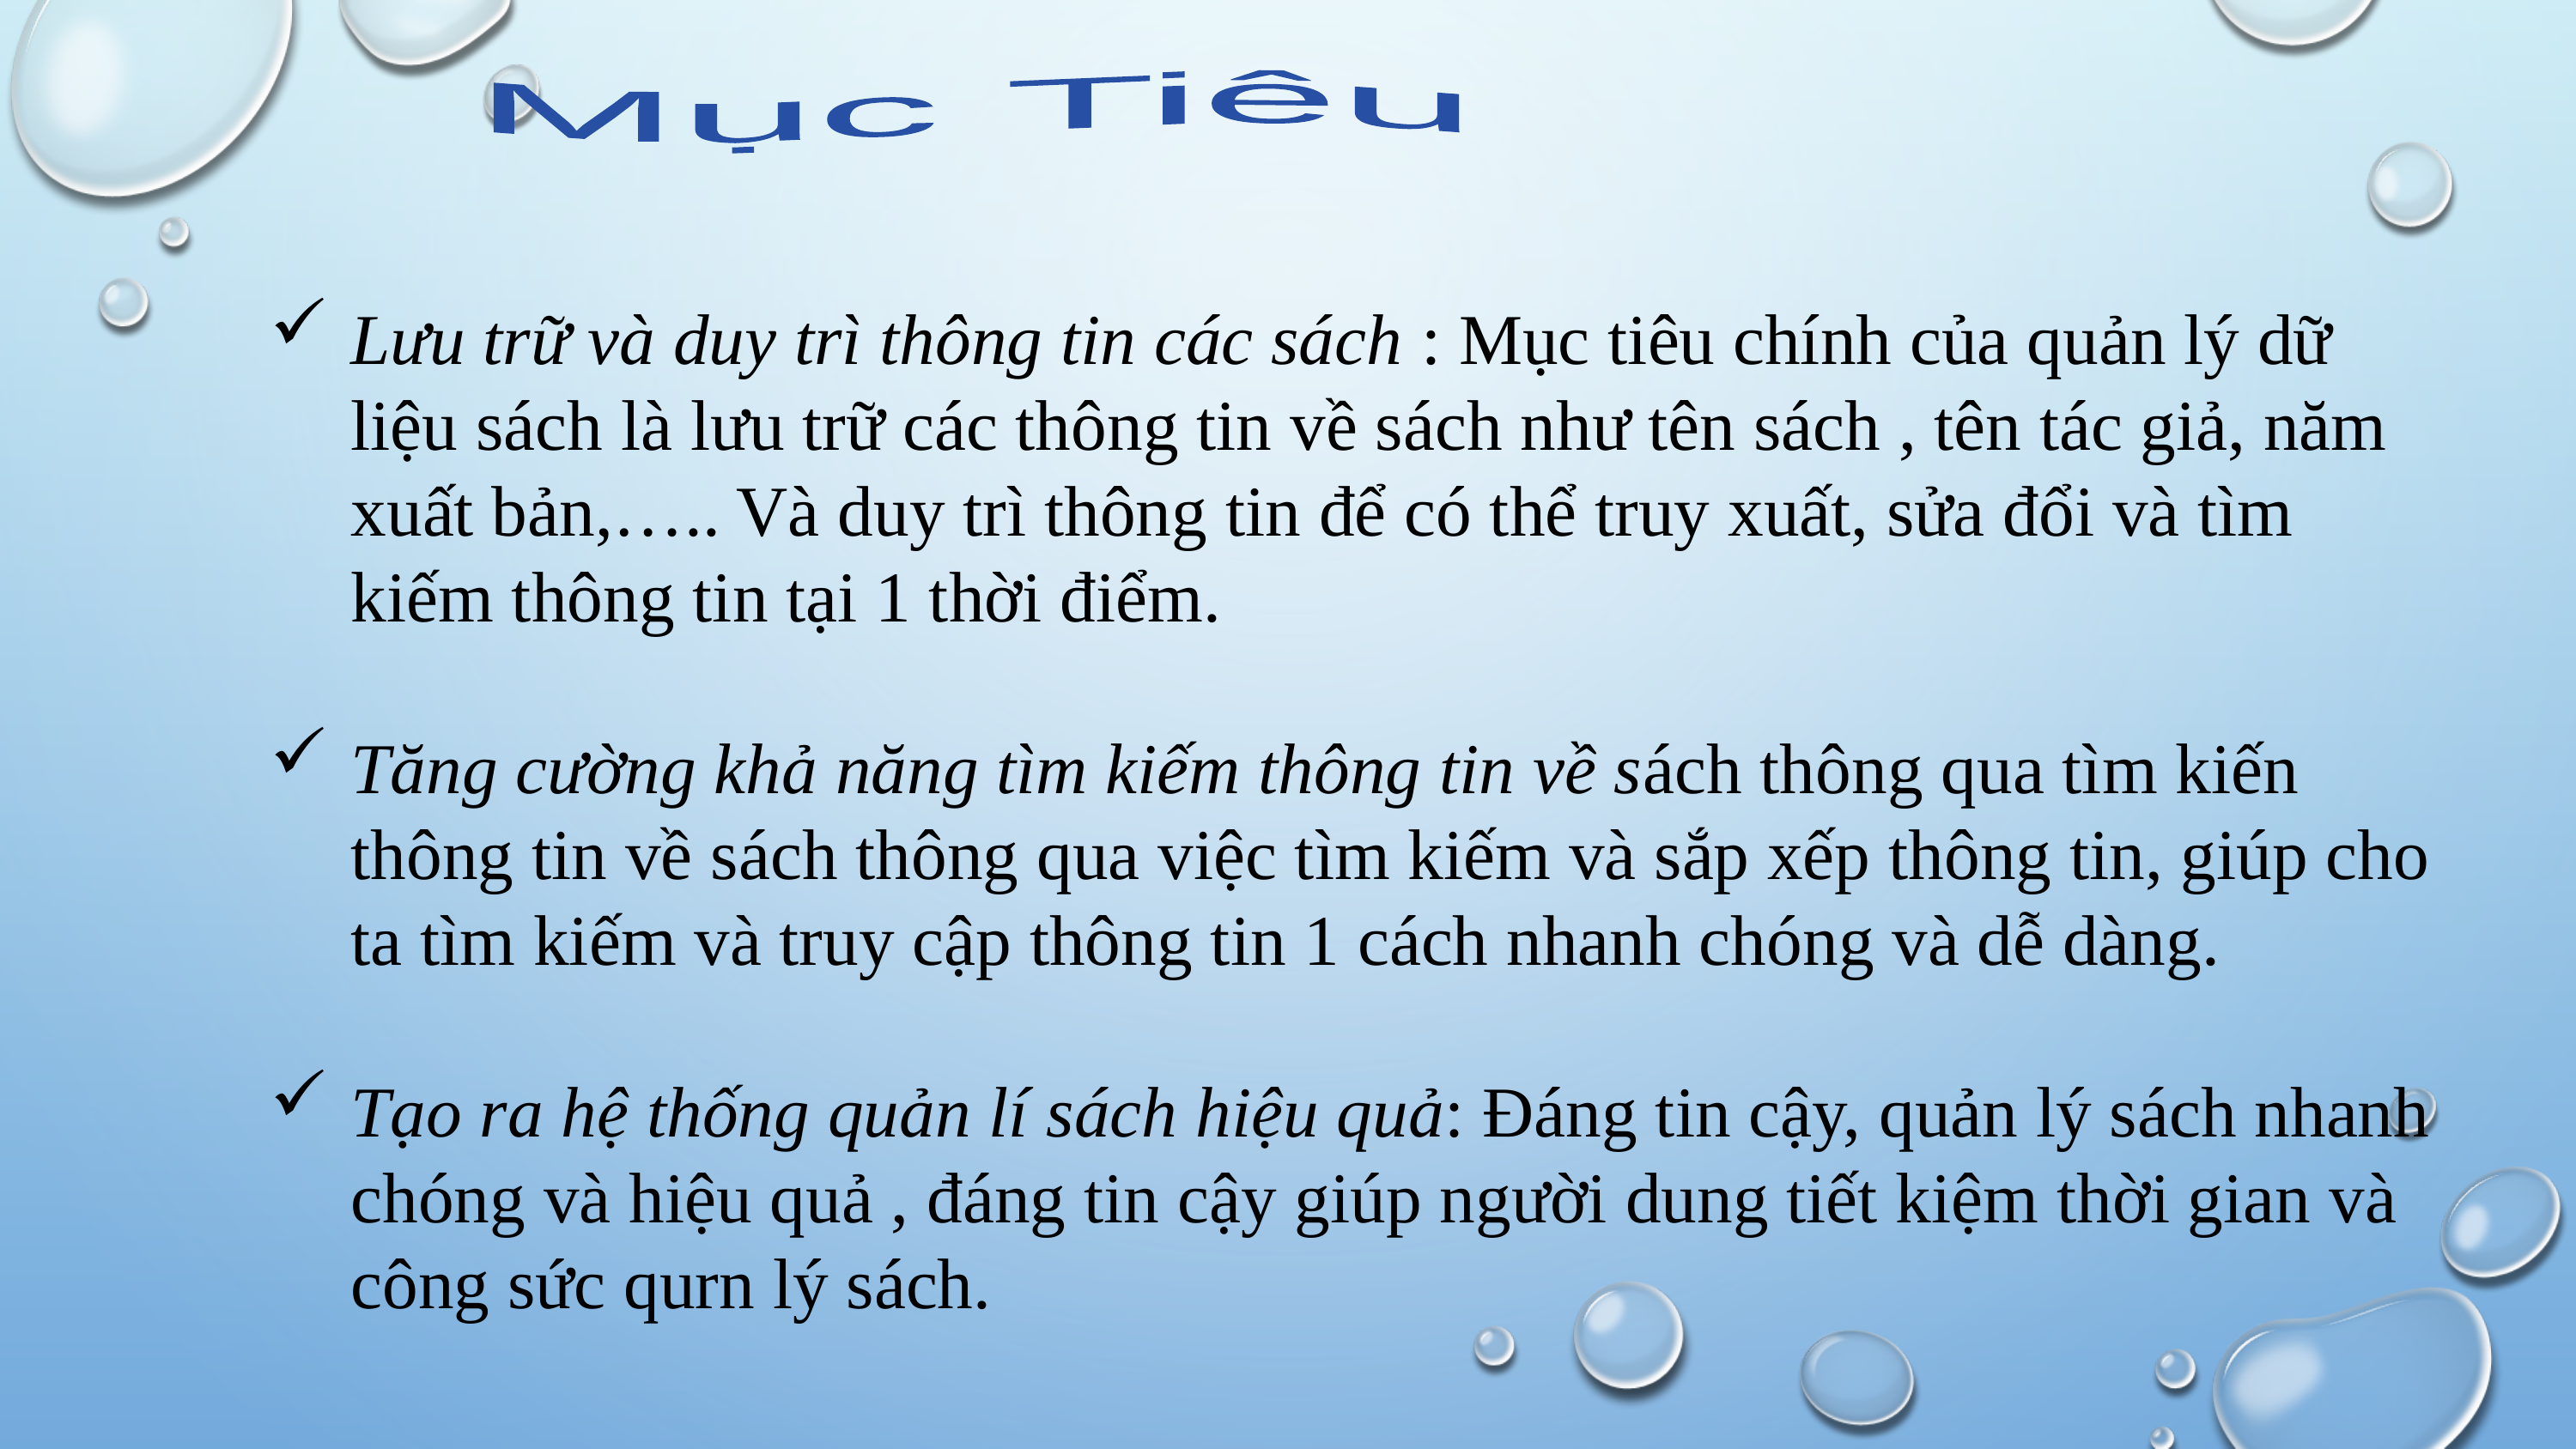

Mục Tiêu

Lưu trữ và duy trì thông tin các sách : Mục tiêu chính của quản lý dữ liệu sách là lưu trữ các thông tin về sách như tên sách , tên tác giả, năm xuất bản,….. Và duy trì thông tin để có thể truy xuất, sửa đổi và tìm kiếm thông tin tại 1 thời điểm.

Tăng cường khả năng tìm kiếm thông tin về sách thông qua tìm kiến thông tin về sách thông qua việc tìm kiếm và sắp xếp thông tin, giúp cho ta tìm kiếm và truy cập thông tin 1 cách nhanh chóng và dễ dàng.

Tạo ra hệ thống quản lí sách hiệu quả: Đáng tin cậy, quản lý sách nhanh chóng và hiệu quả , đáng tin cậy giúp người dung tiết kiệm thời gian và công sức qurn lý sách.